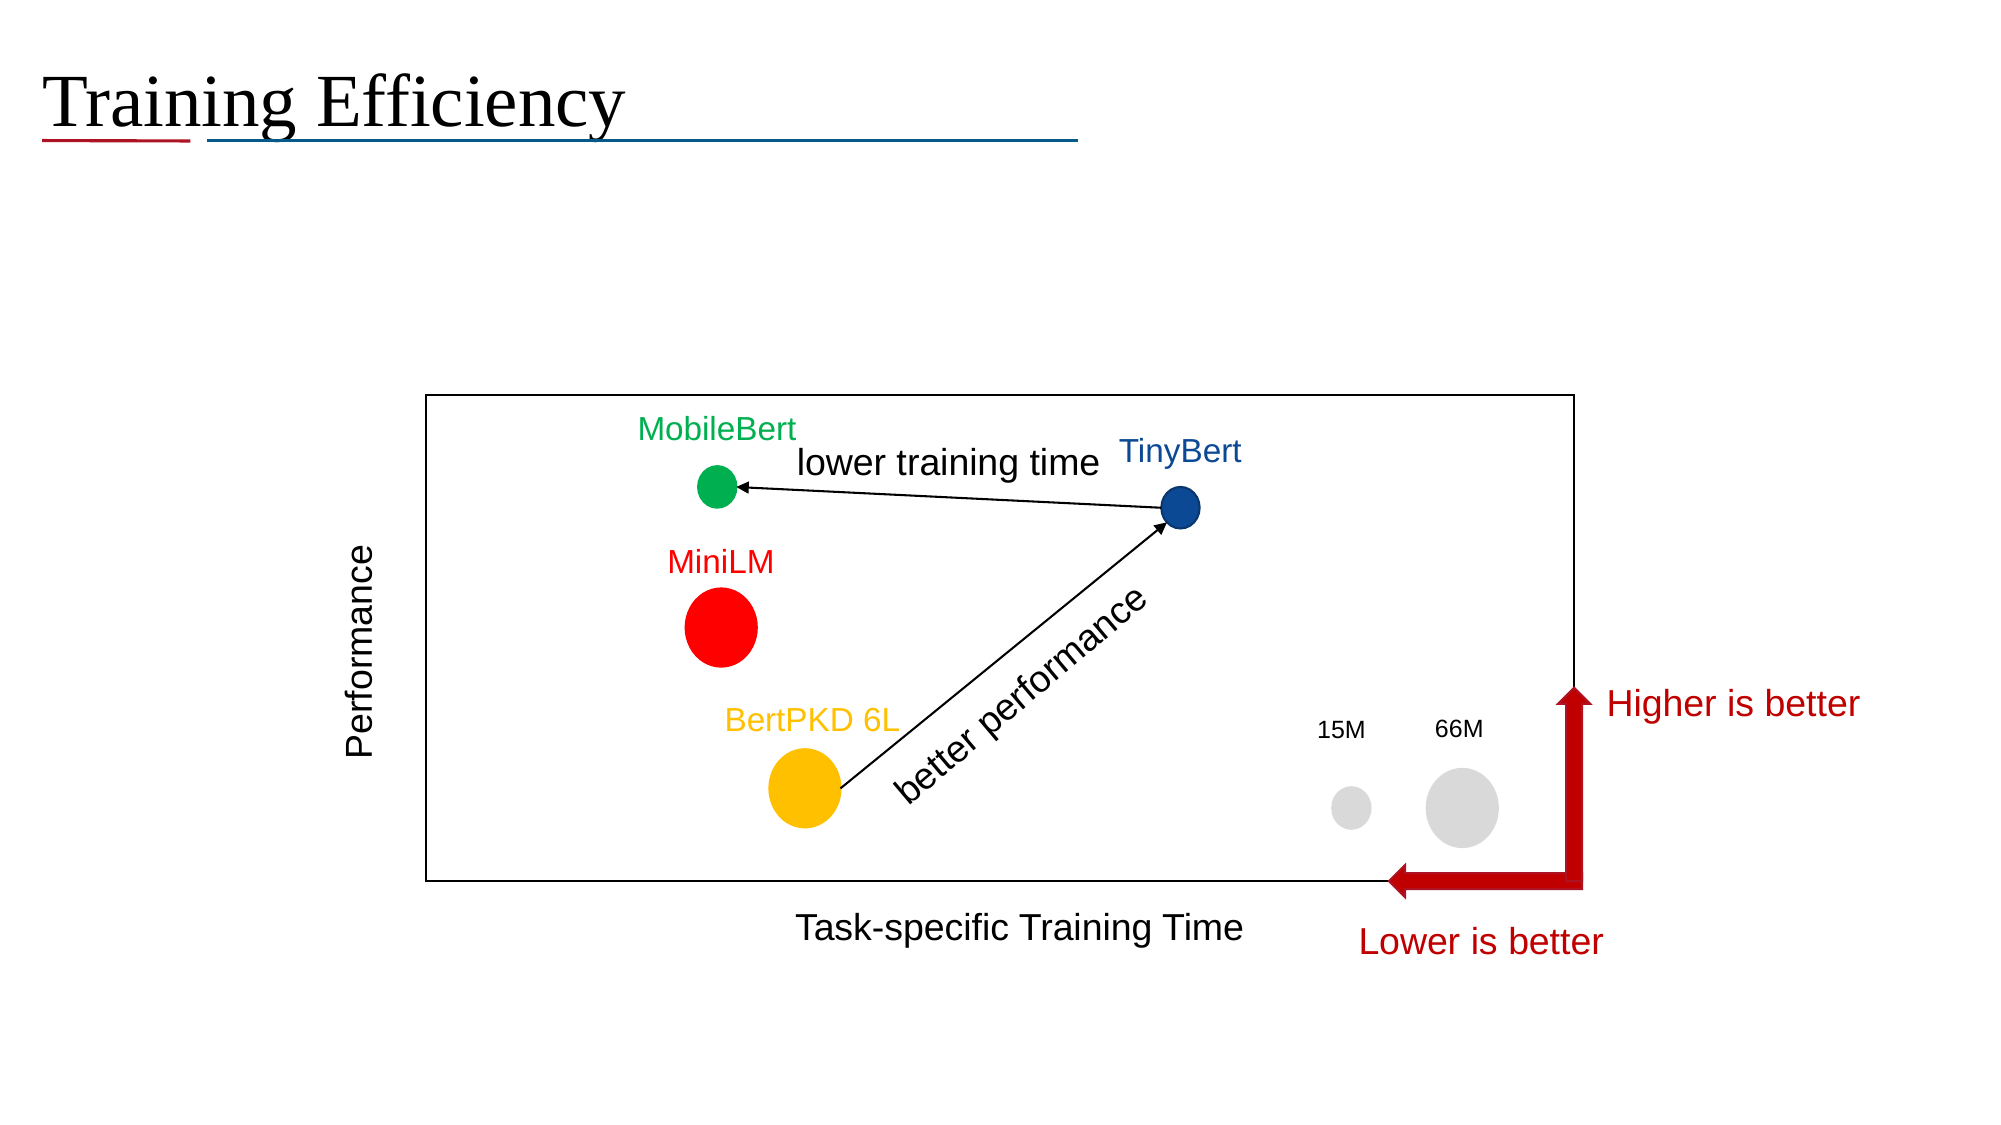

# Training Efficiency

MobileBert
TinyBert
lower training time

MiniLM

Performance
better performance
Higher is better

BertPKD 6L
66M
15M

Task-specific Training Time
Lower is better